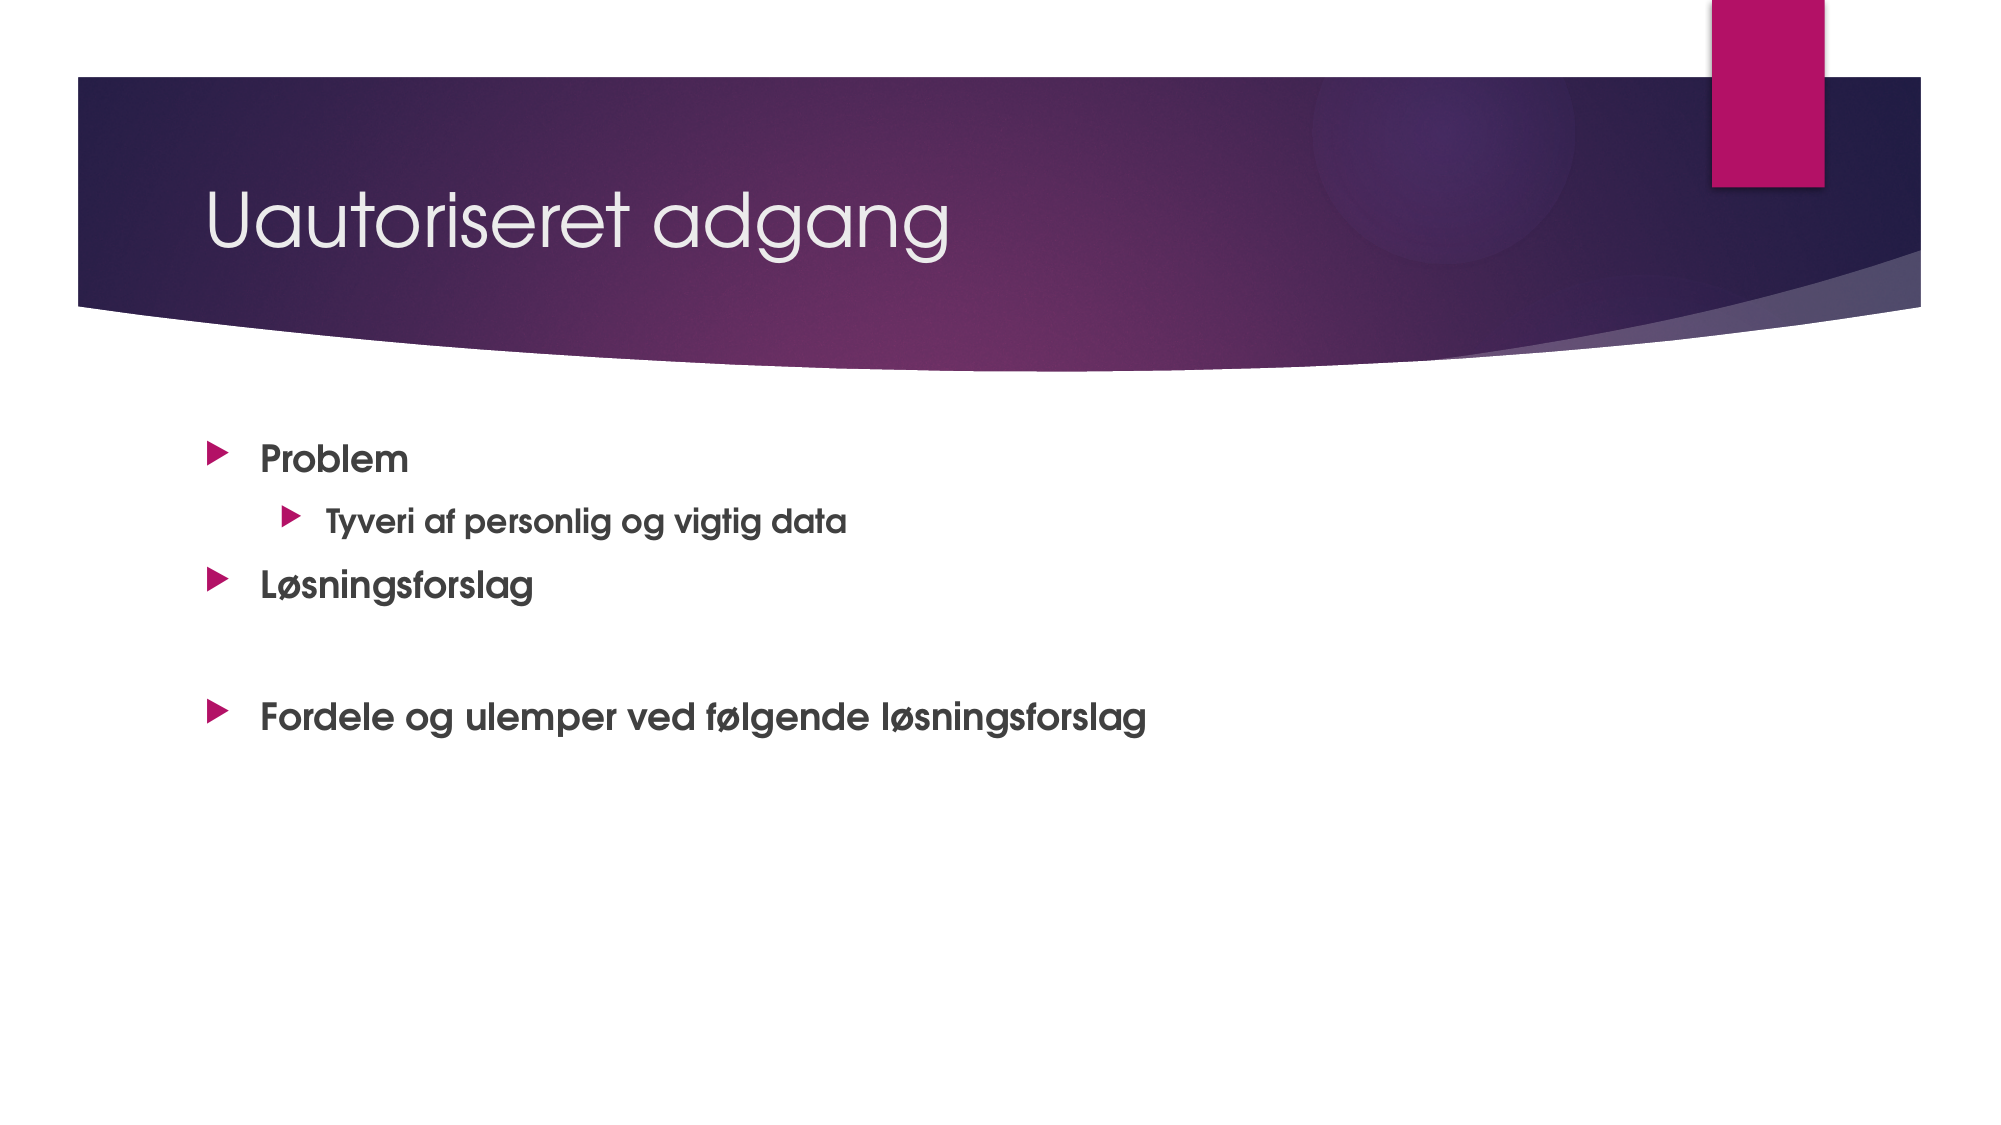

# Uautoriseret adgang
Problem
Tyveri af personlig og vigtig data
Løsningsforslag

Fordele og ulemper ved følgende løsningsforslag